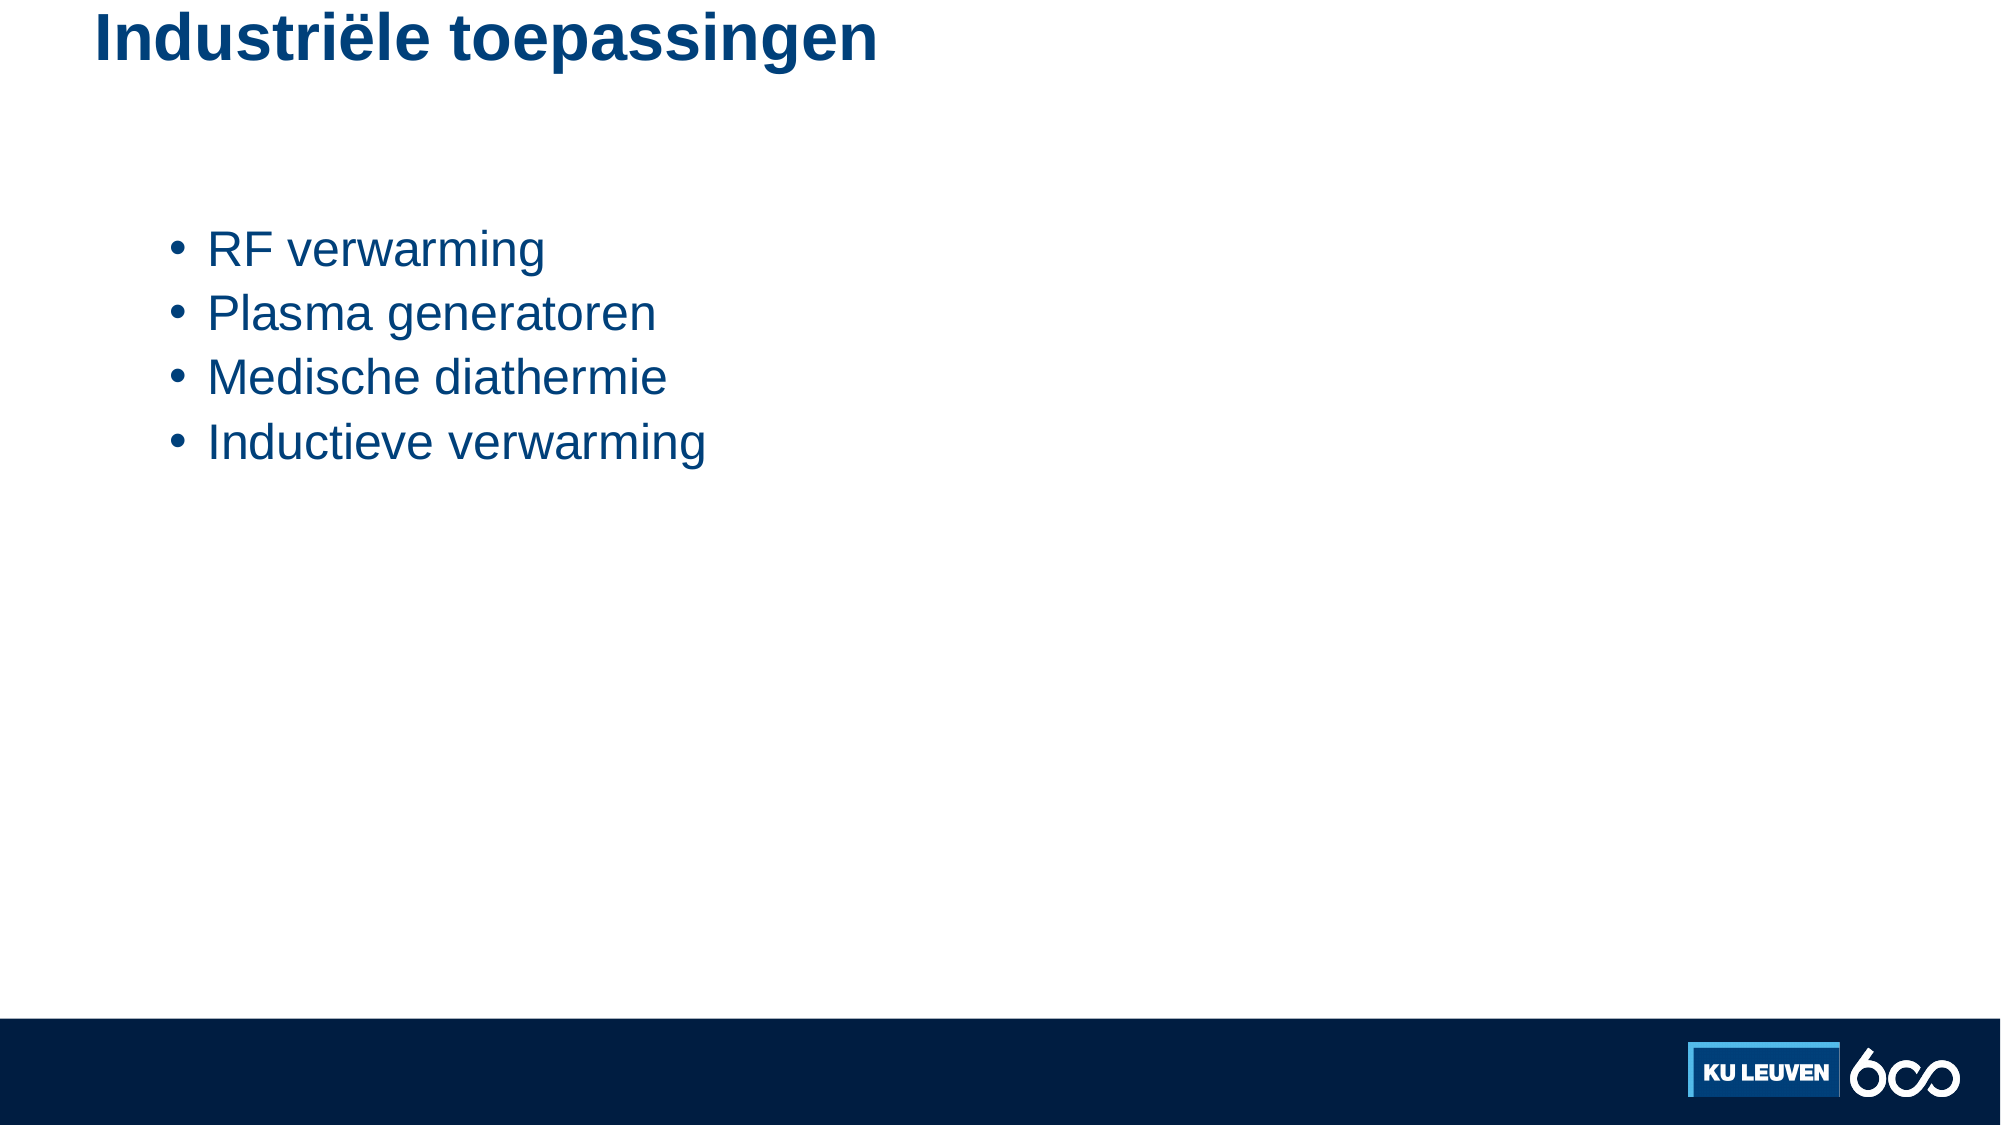

# Industriële toepassingen

RF verwarming
Plasma generatoren
Medische diathermie
Inductieve verwarming